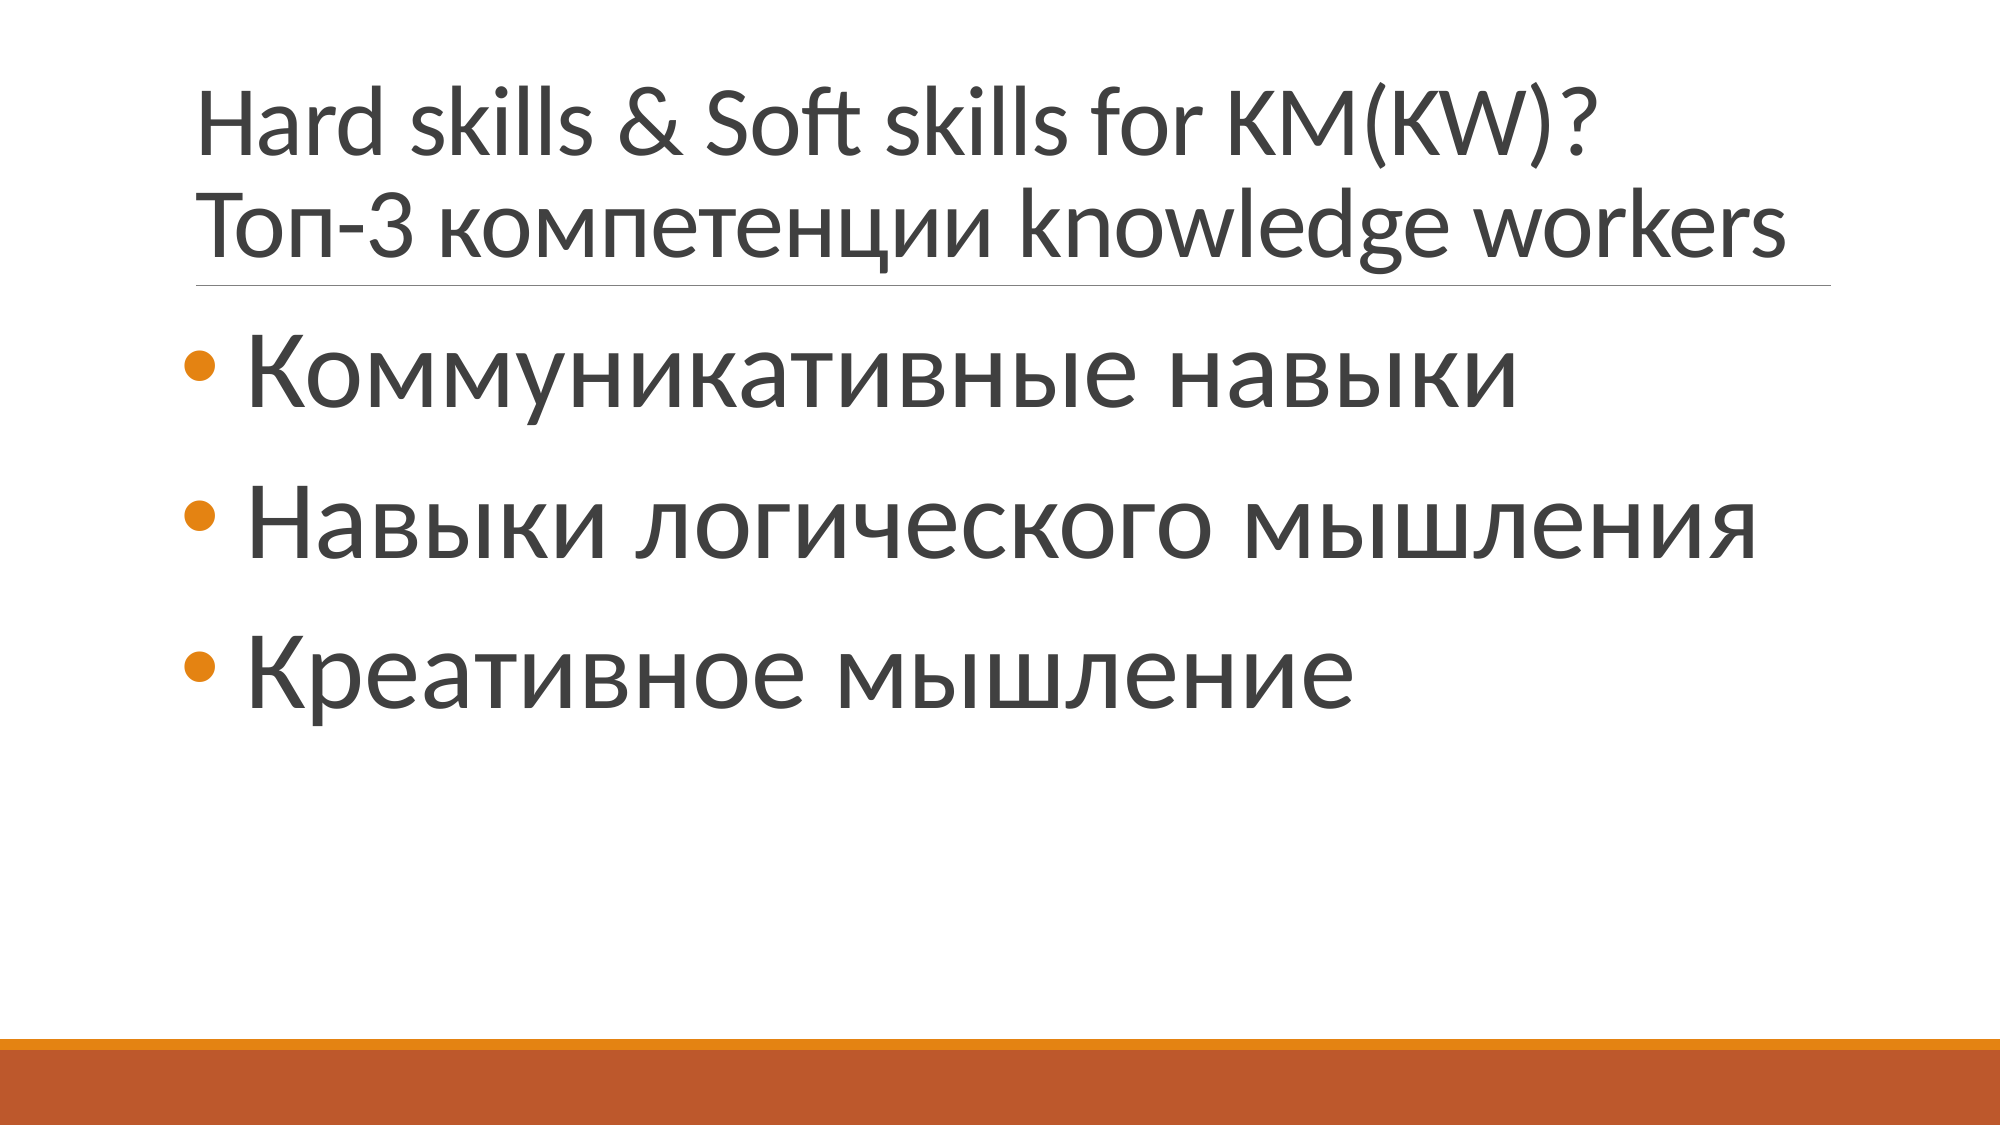

# Hard skills & Soft skills for KM(KW)? Топ-3 компетенции knowledge workers
 Коммуникативные навыки
 Навыки логического мышления
 Креативное мышление